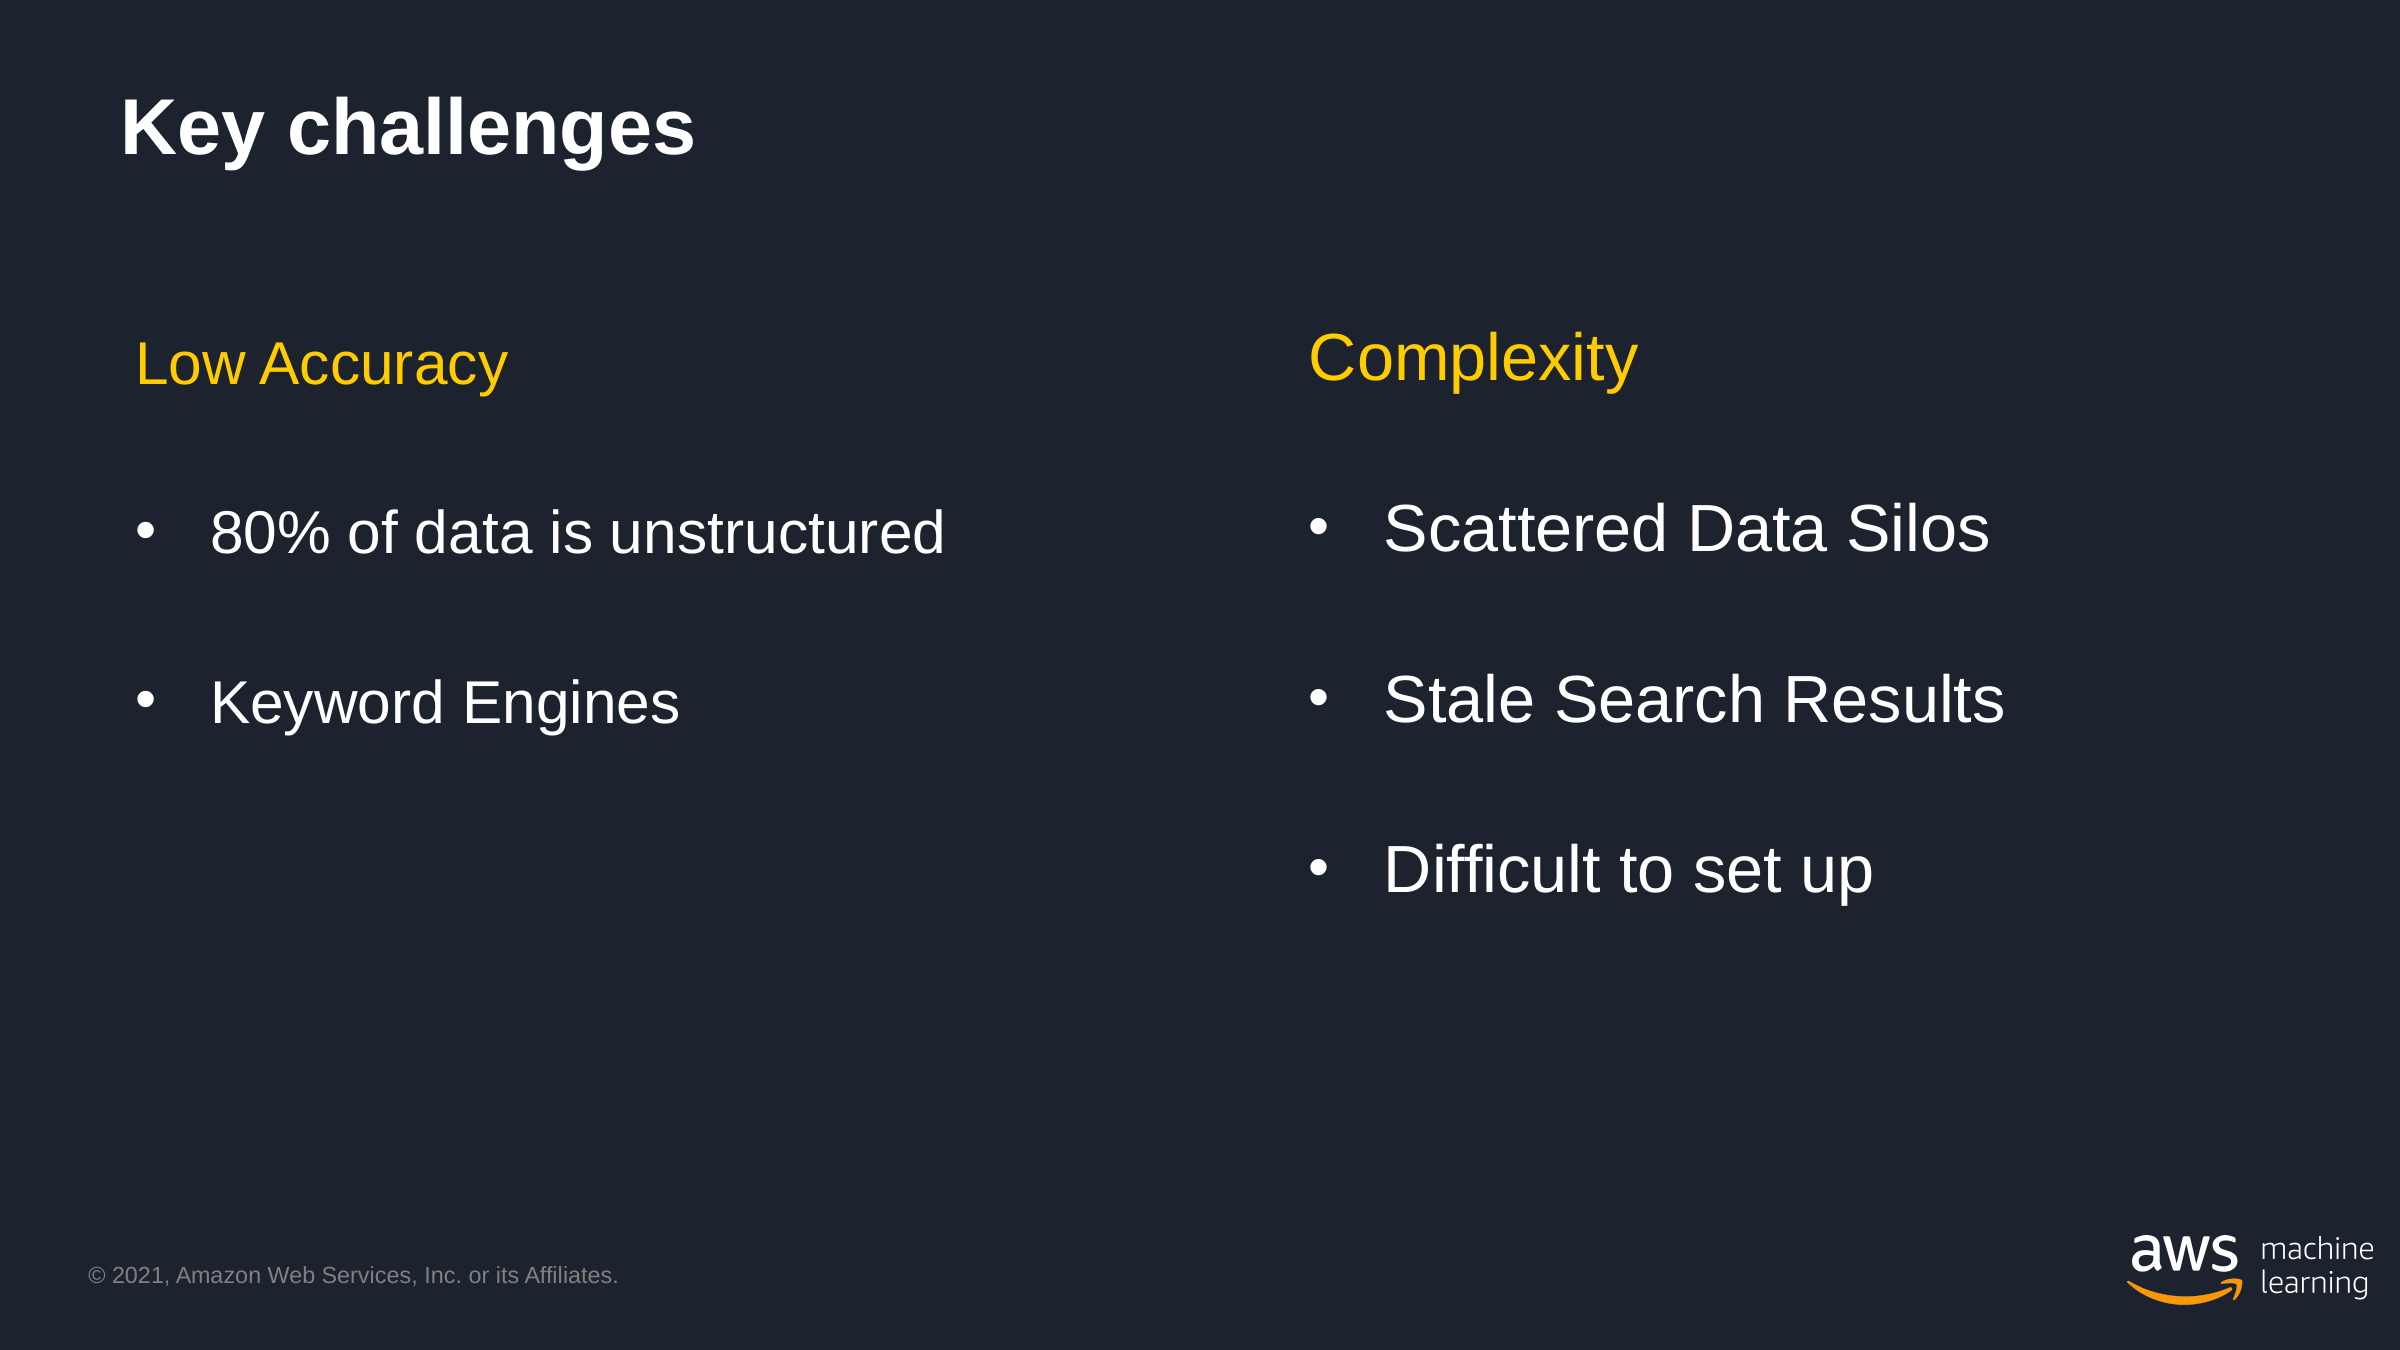

# Key challenges
Complexity

Scattered Data Silos

Stale Search Results

Difficult to set up

Low Accuracy

80% of data is unstructured

Keyword Engines